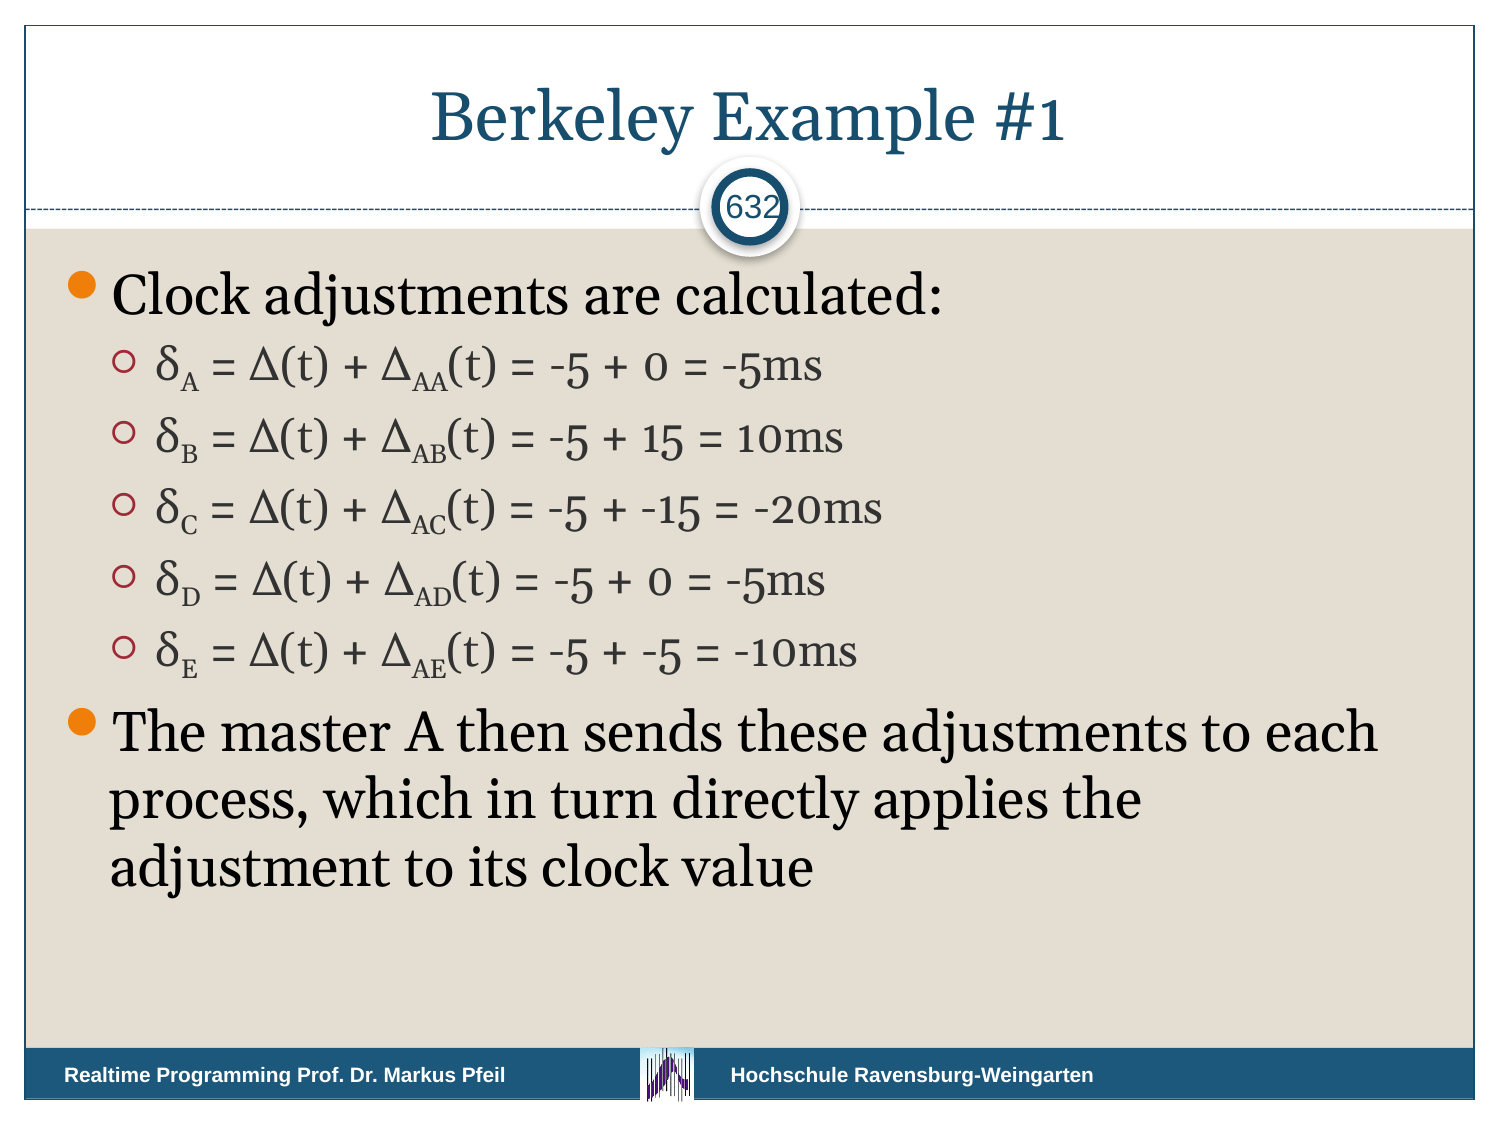

# Berkeley Example #1
632
Clock adjustments are calculated:
δA = Δ(t) + ΔAA(t) = -5 + 0 = -5ms
δB = Δ(t) + ΔAB(t) = -5 + 15 = 10ms
δC = Δ(t) + ΔAC(t) = -5 + -15 = -20ms
δD = Δ(t) + ΔAD(t) = -5 + 0 = -5ms
δE = Δ(t) + ΔAE(t) = -5 + -5 = -10ms
The master A then sends these adjustments to each process, which in turn directly applies the adjustment to its clock value

Realtime Programming Prof. Dr. Markus Pfeil